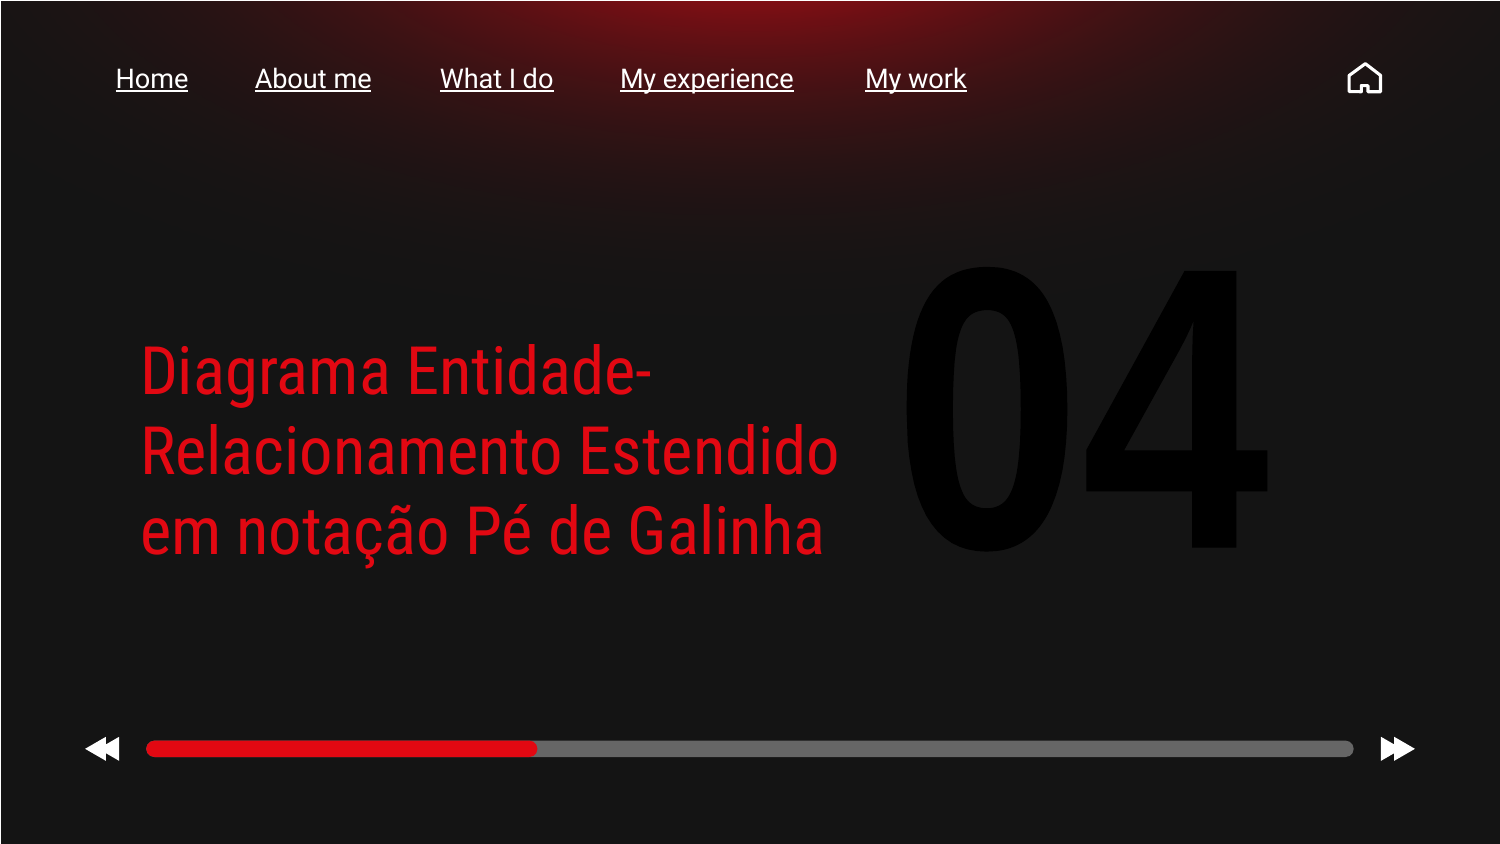

Home
About me
What I do
My experience
My work

04
Diagrama Entidade-Relacionamento Estendido em notação Pé de Galinha